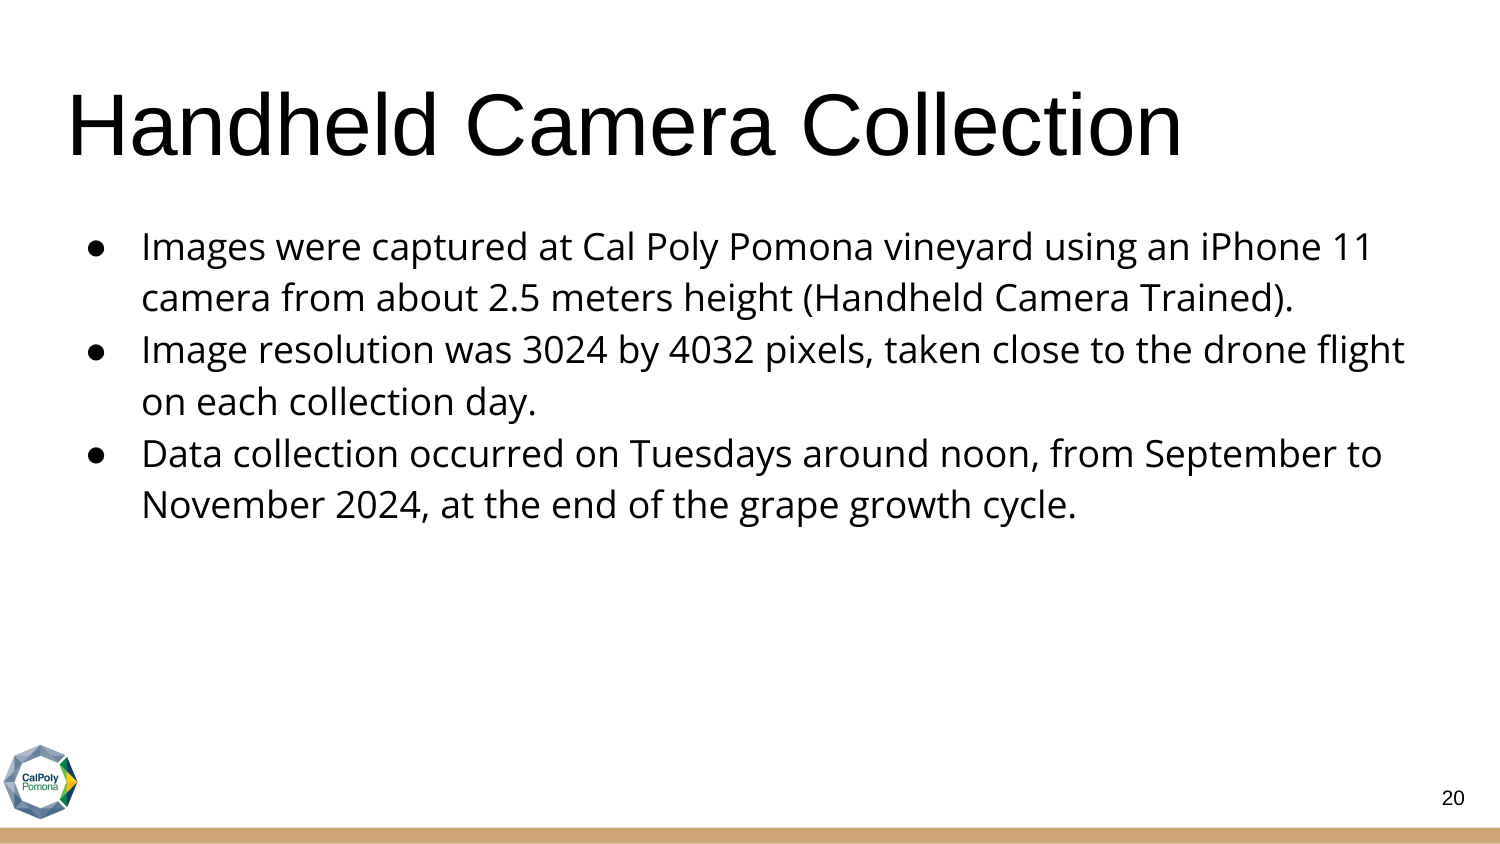

# Handheld Camera Collection
Images were captured at Cal Poly Pomona vineyard using an iPhone 11 camera from about 2.5 meters height (Handheld Camera Trained).
Image resolution was 3024 by 4032 pixels, taken close to the drone flight on each collection day.
Data collection occurred on Tuesdays around noon, from September to November 2024, at the end of the grape growth cycle.
20